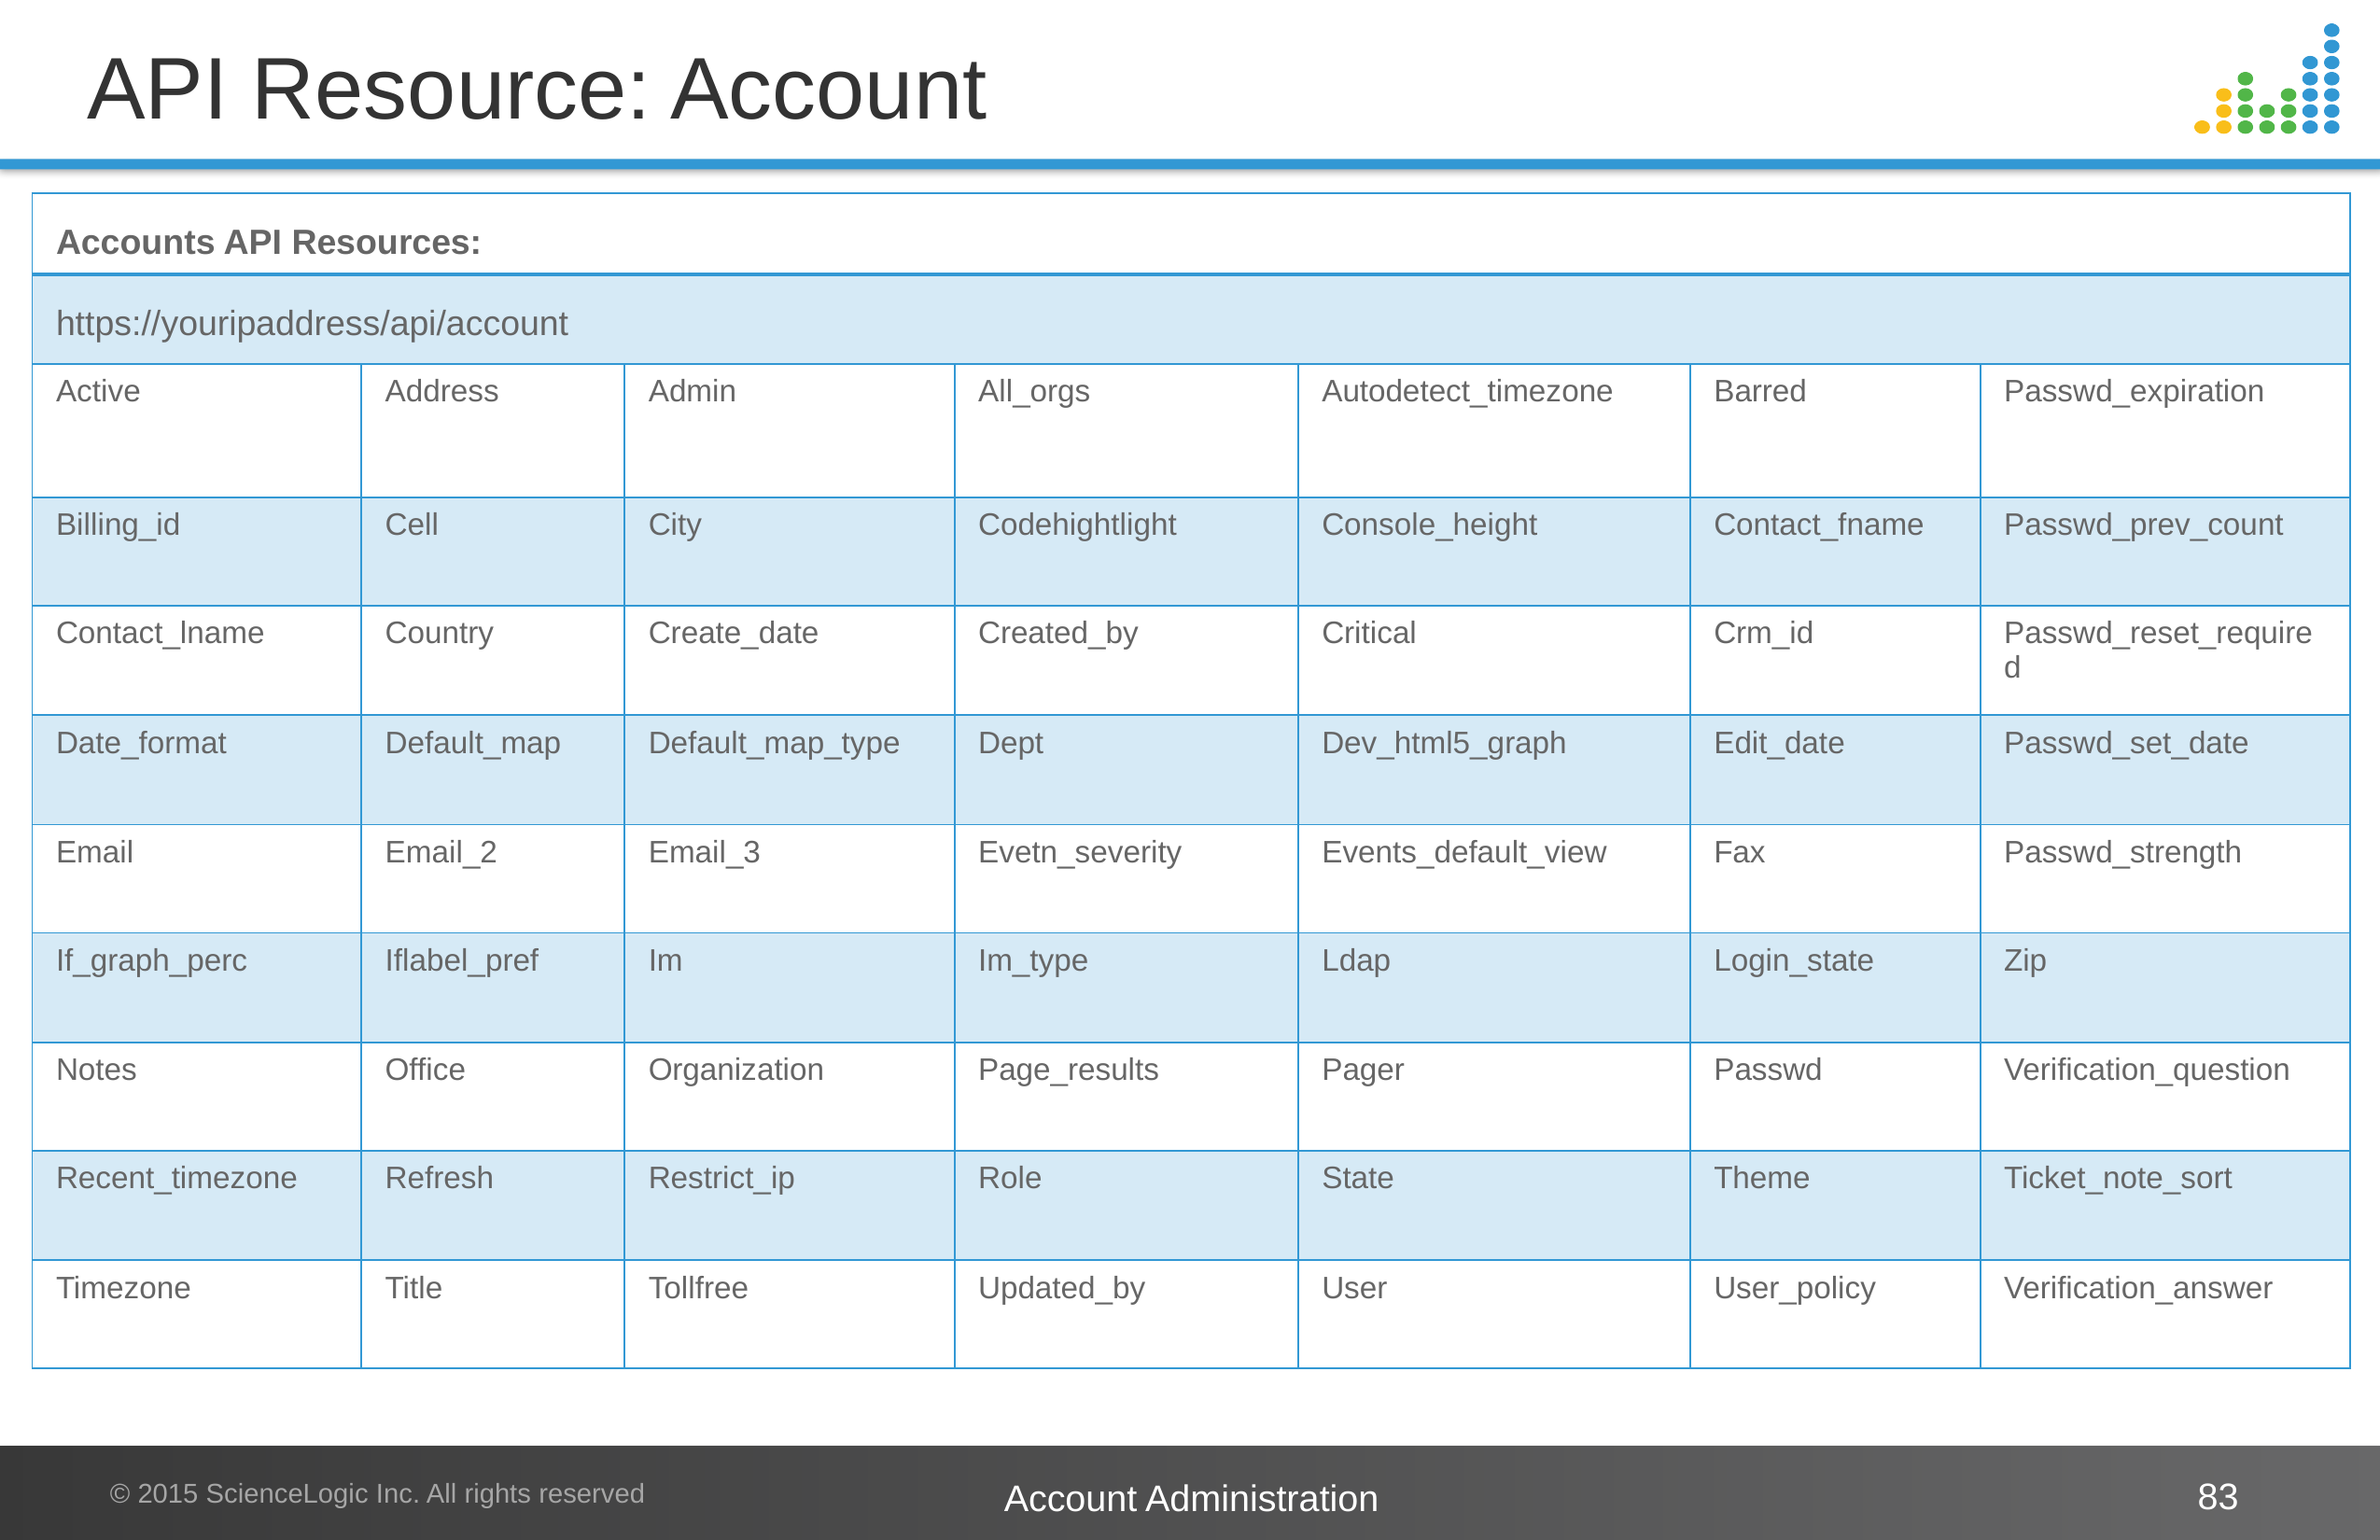

# API Resource: Account
| Accounts API Resources: |  |  |  |  |  |  |
| --- | --- | --- | --- | --- | --- | --- |
| https://youripaddress/api/account |  |  |  |  |  |  |
| Active | Address | Admin | All\_orgs | Autodetect\_timezone | Barred | Passwd\_expiration |
| Billing\_id | Cell | City | Codehightlight | Console\_height | Contact\_fname | Passwd\_prev\_count |
| Contact\_lname | Country | Create\_date | Created\_by | Critical | Crm\_id | Passwd\_reset\_required |
| Date\_format | Default\_map | Default\_map\_type | Dept | Dev\_html5\_graph | Edit\_date | Passwd\_set\_date |
| Email | Email\_2 | Email\_3 | Evetn\_severity | Events\_default\_view | Fax | Passwd\_strength |
| If\_graph\_perc | Iflabel\_pref | Im | Im\_type | Ldap | Login\_state | Zip |
| Notes | Office | Organization | Page\_results | Pager | Passwd | Verification\_question |
| Recent\_timezone | Refresh | Restrict\_ip | Role | State | Theme | Ticket\_note\_sort |
| Timezone | Title | Tollfree | Updated\_by | User | User\_policy | Verification\_answer |
Account Administration
83